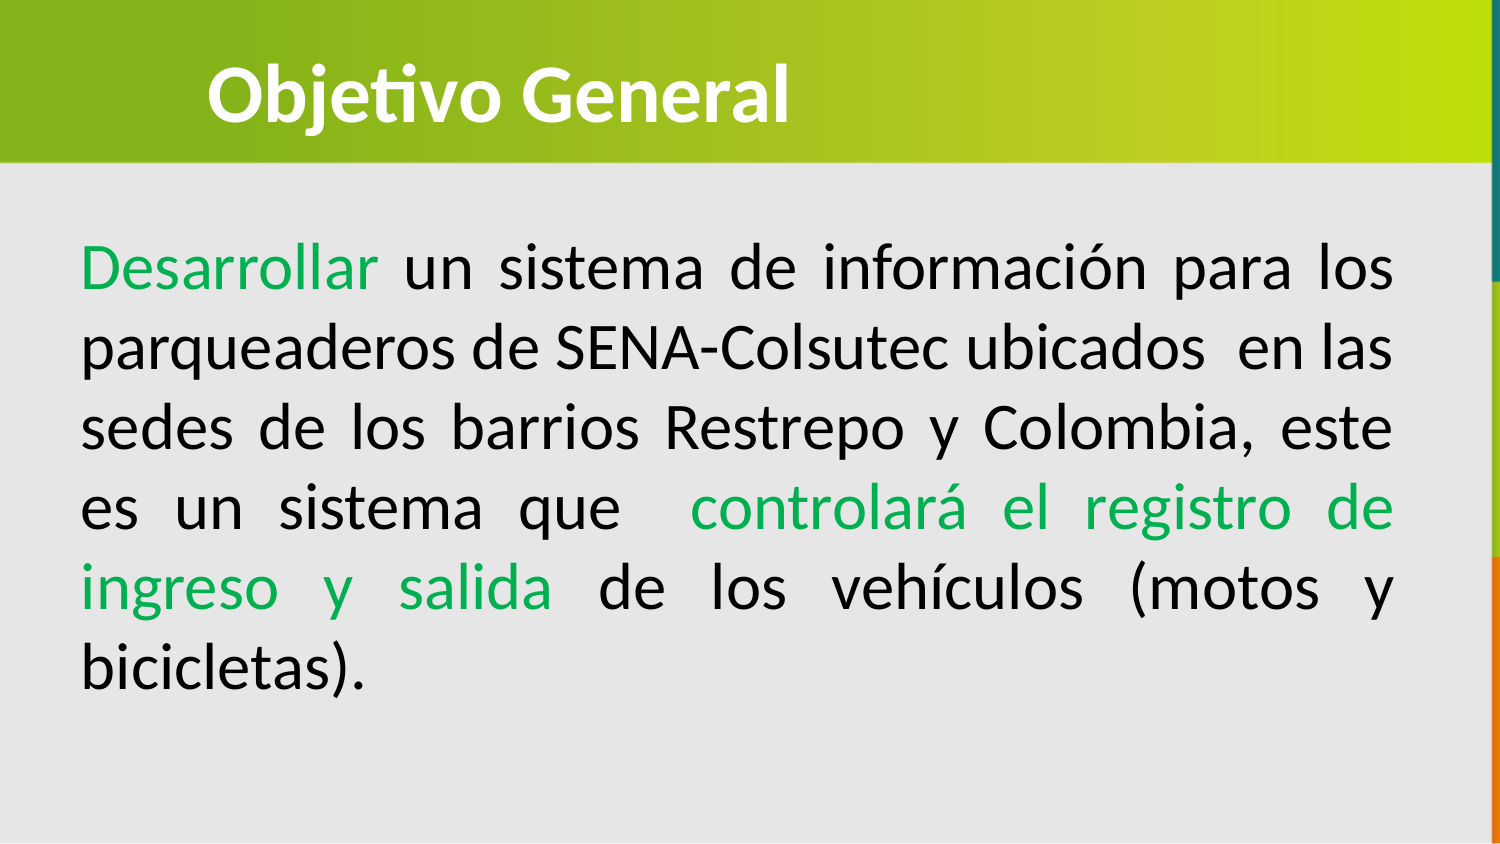

Objetivo General
Desarrollar un sistema de información para los parqueaderos de SENA-Colsutec ubicados  en las sedes de los barrios Restrepo y Colombia, este es un sistema que  controlará el registro de ingreso y salida de los vehículos (motos y bicicletas).